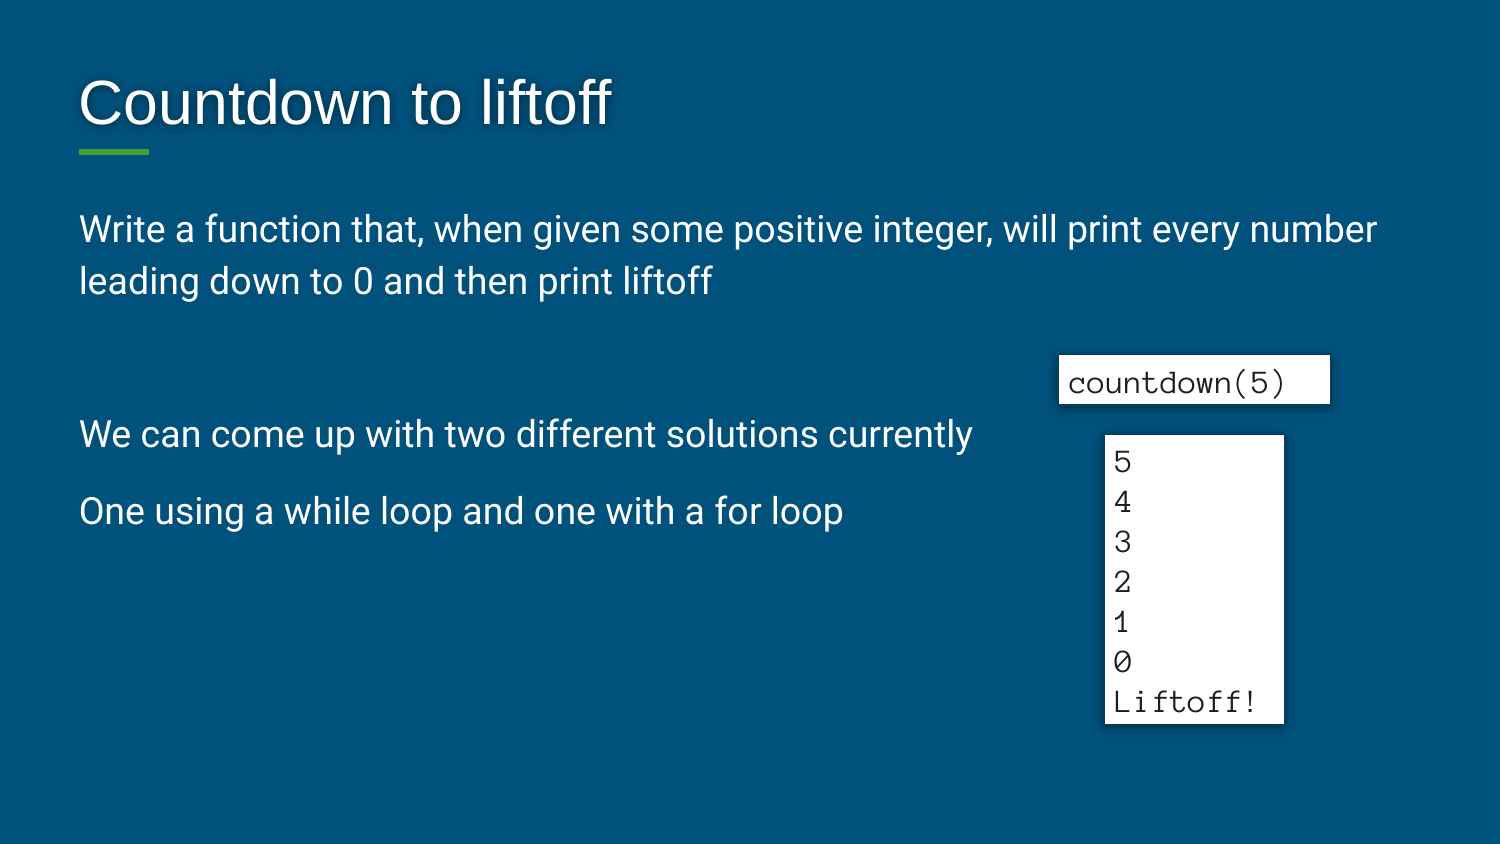

# Countdown to liftoff
Write a function that, when given some positive integer, will print every number leading down to 0 and then print liftoff

We can come up with two different solutions currently
One using a while loop and one with a for loop
countdown(5)
5
4
3
2
1
0
Liftoff!